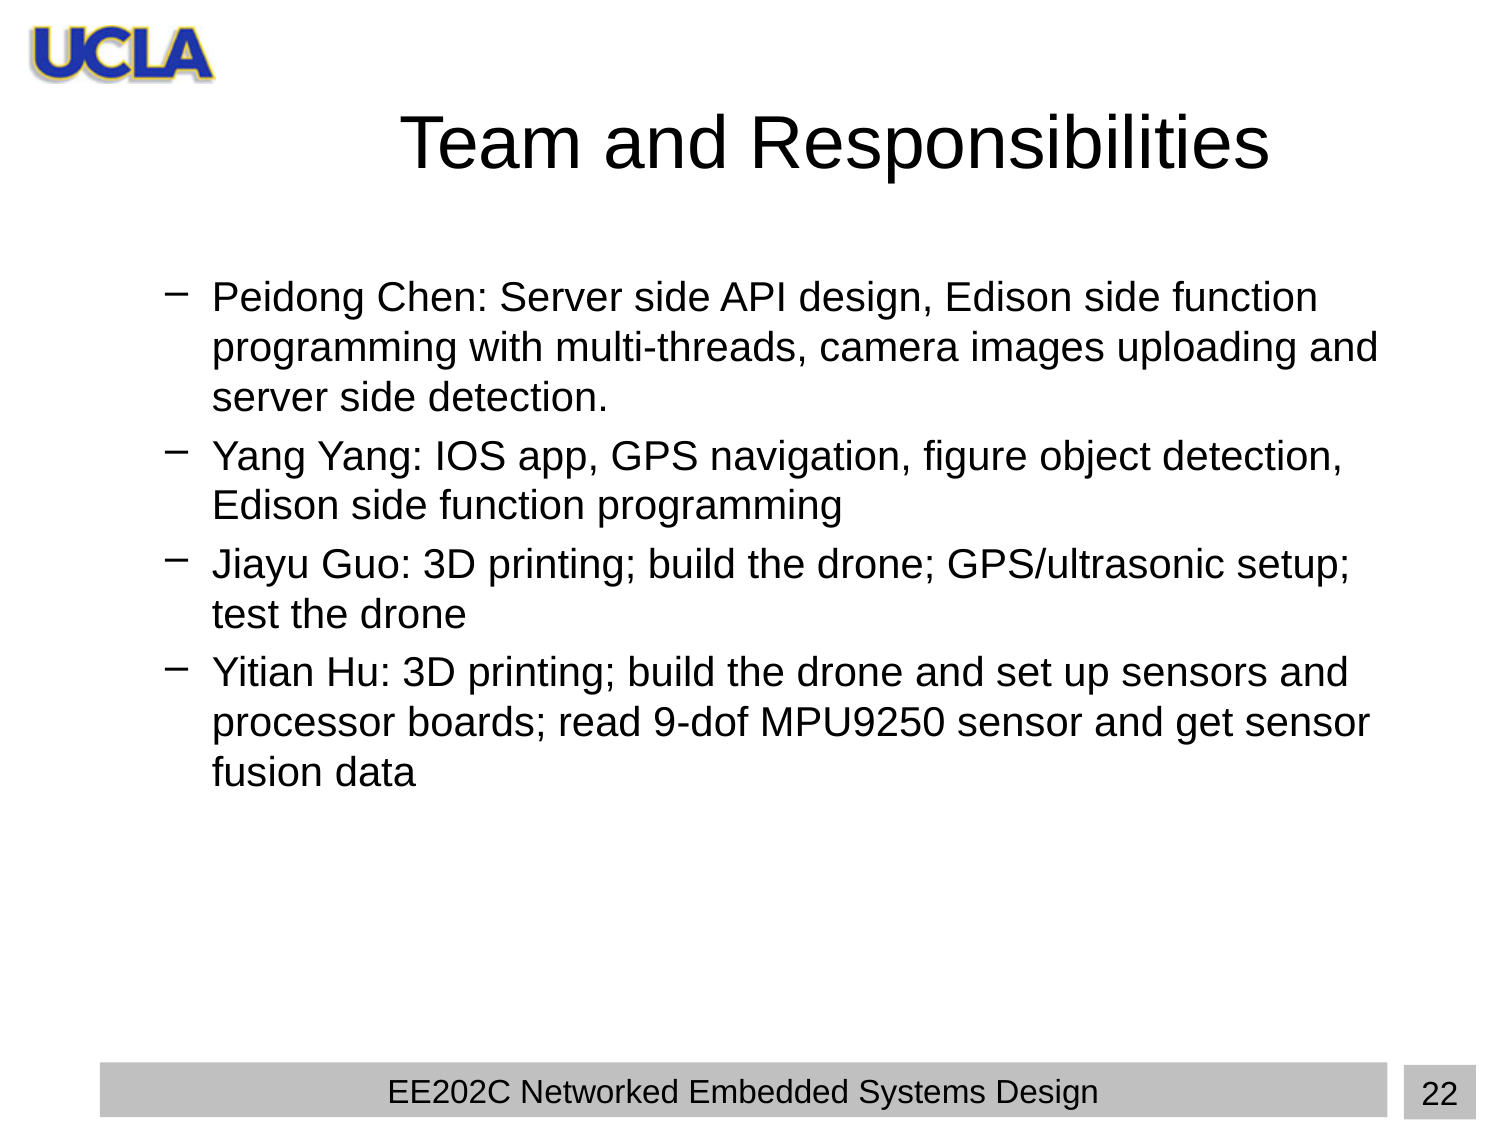

# Team and Responsibilities
Peidong Chen: Server side API design, Edison side function programming with multi-threads, camera images uploading and server side detection.
Yang Yang: IOS app, GPS navigation, figure object detection, Edison side function programming
Jiayu Guo: 3D printing; build the drone; GPS/ultrasonic setup; test the drone
Yitian Hu: 3D printing; build the drone and set up sensors and processor boards; read 9-dof MPU9250 sensor and get sensor fusion data